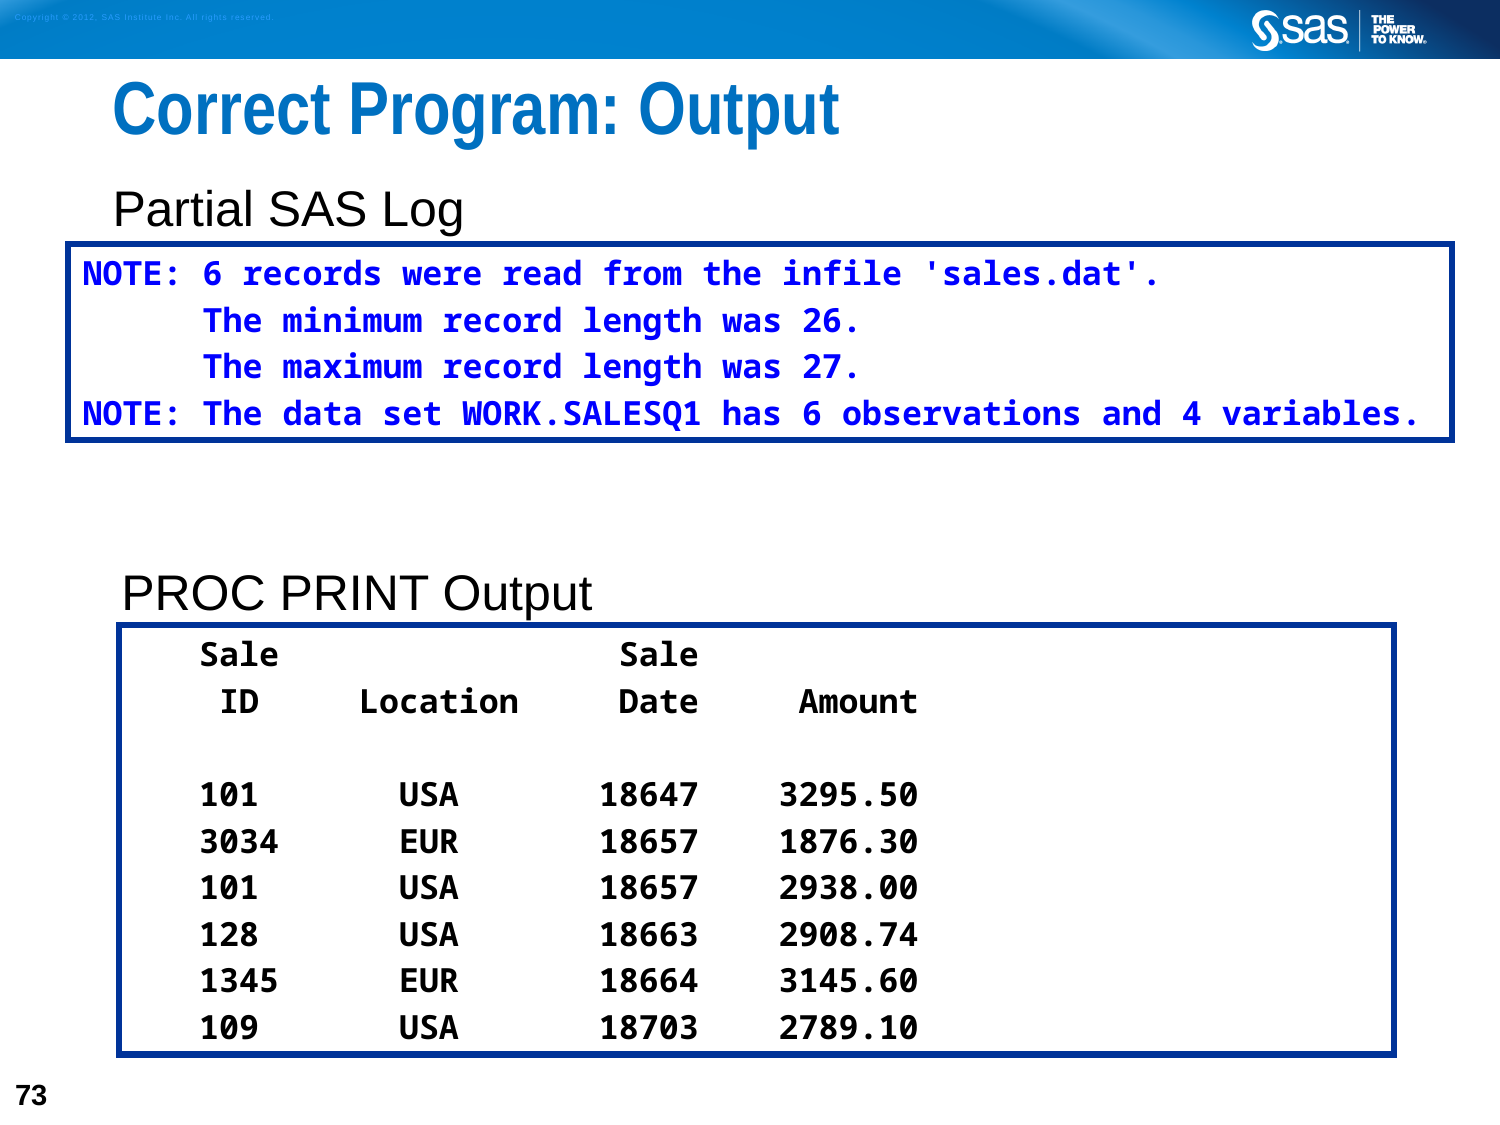

# Correct Program: Output
Partial SAS Log
NOTE: 6 records were read from the infile 'sales.dat'.
      The minimum record length was 26.
      The maximum record length was 27.
NOTE: The data set WORK.SALESQ1 has 6 observations and 4 variables.
PROC PRINT Output

 Sale                 Sale
  ID     Location     Date     Amount

 101       USA       18647    3295.50
 3034      EUR       18657    1876.30
 101       USA       18657    2938.00
 128       USA       18663    2908.74
 1345      EUR       18664    3145.60
 109       USA       18703    2789.10